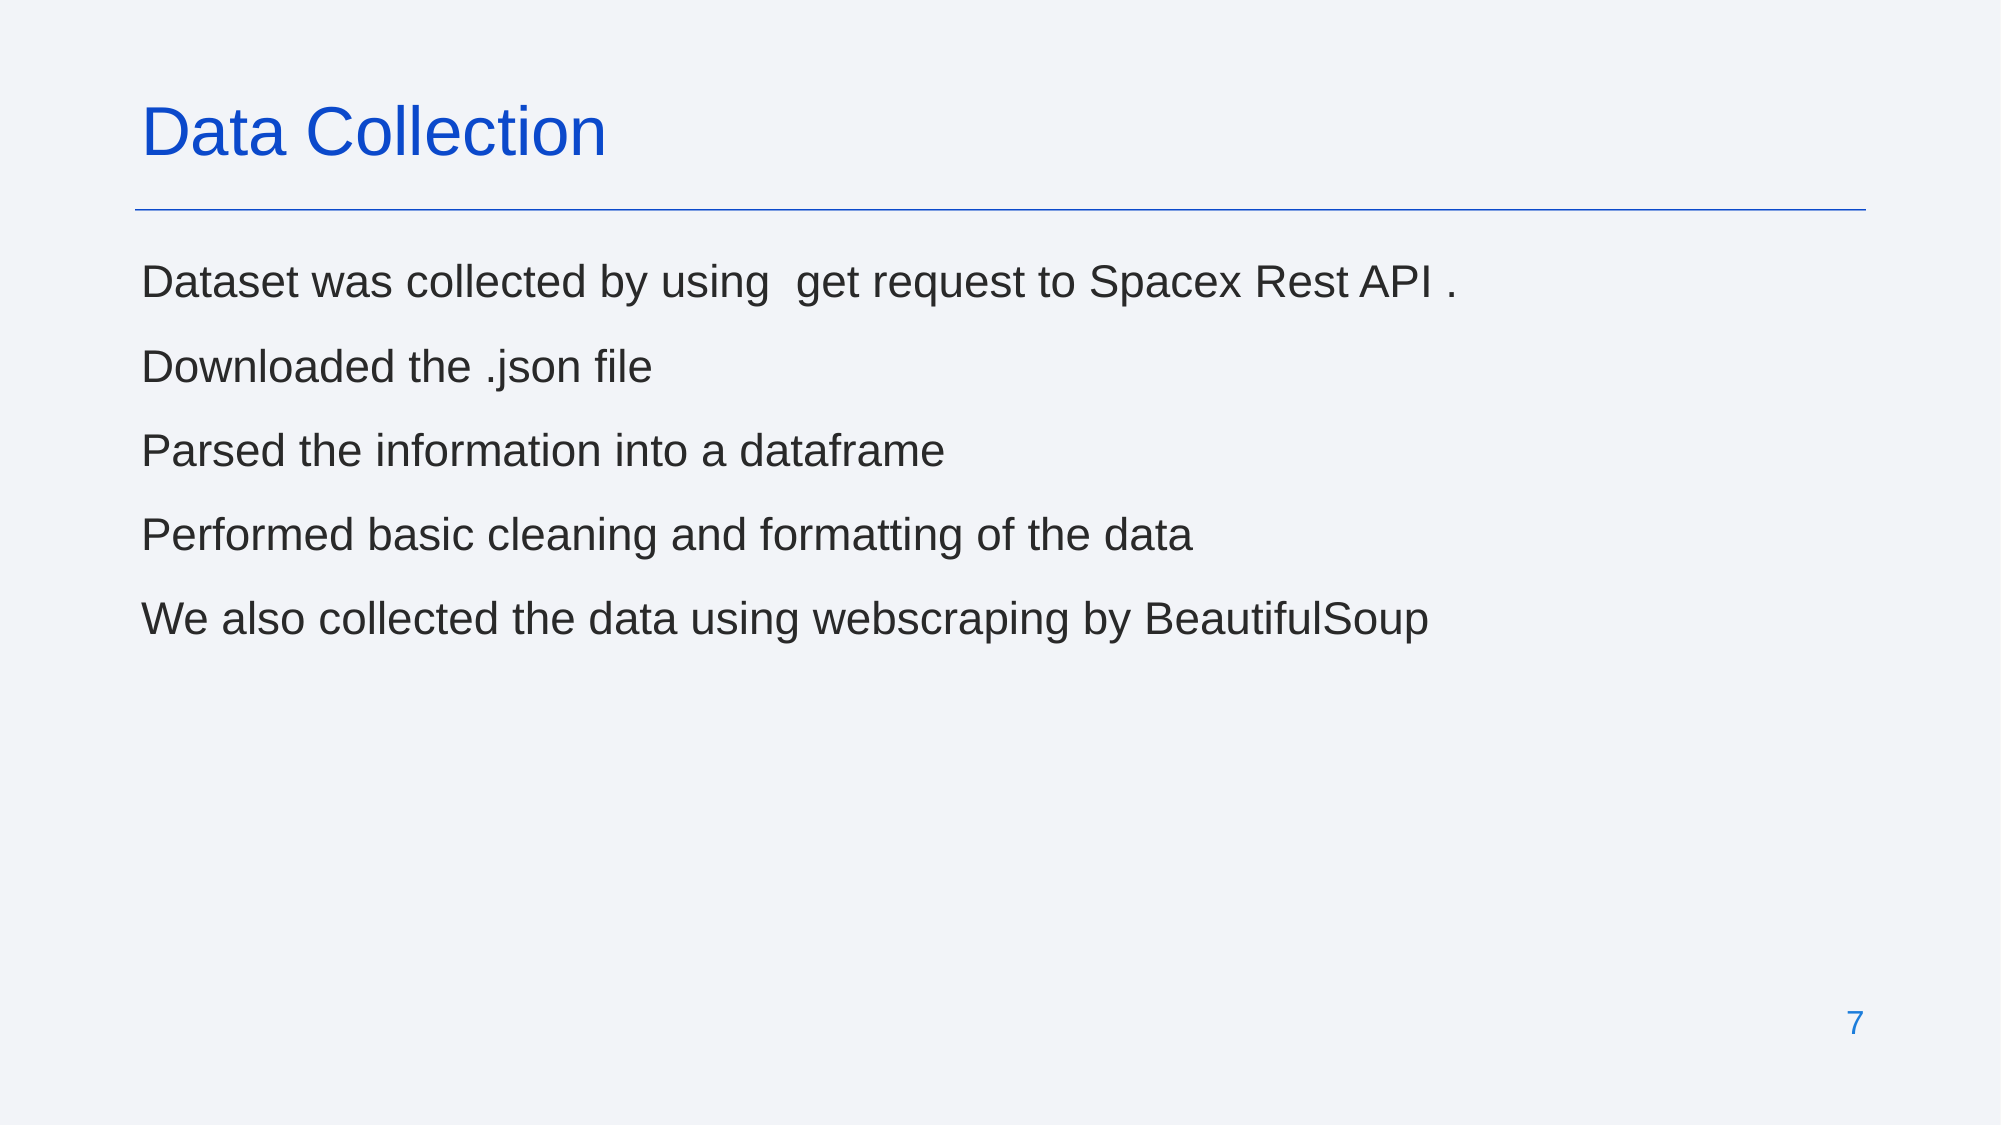

Data Collection
Dataset was collected by using  get request to Spacex Rest API .
Downloaded the .json file
Parsed the information into a dataframe
Performed basic cleaning and formatting of the data
We also collected the data using webscraping by BeautifulSoup

7